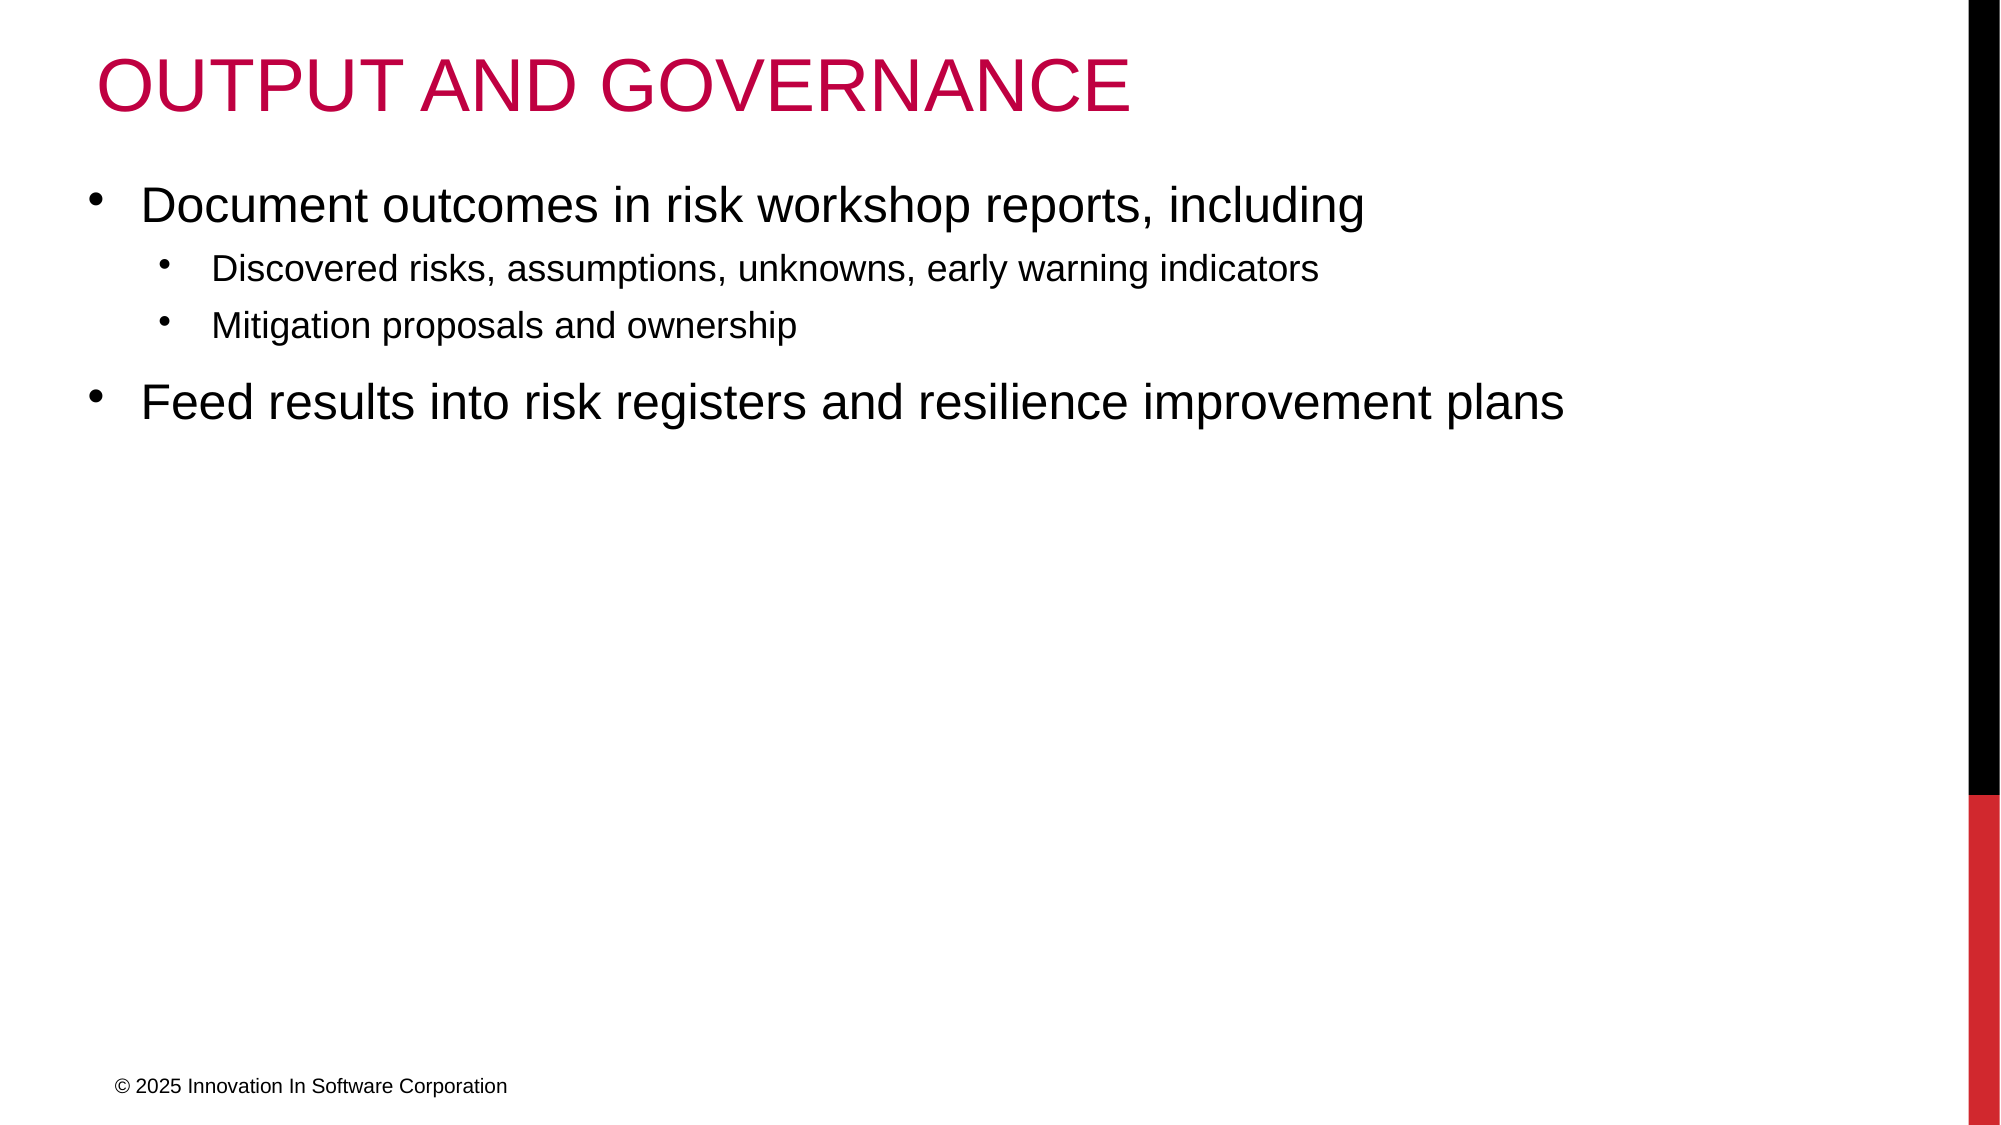

# Output and Governance
Document outcomes in risk workshop reports, including
Discovered risks, assumptions, unknowns, early warning indicators
Mitigation proposals and ownership
Feed results into risk registers and resilience improvement plans
© 2025 Innovation In Software Corporation